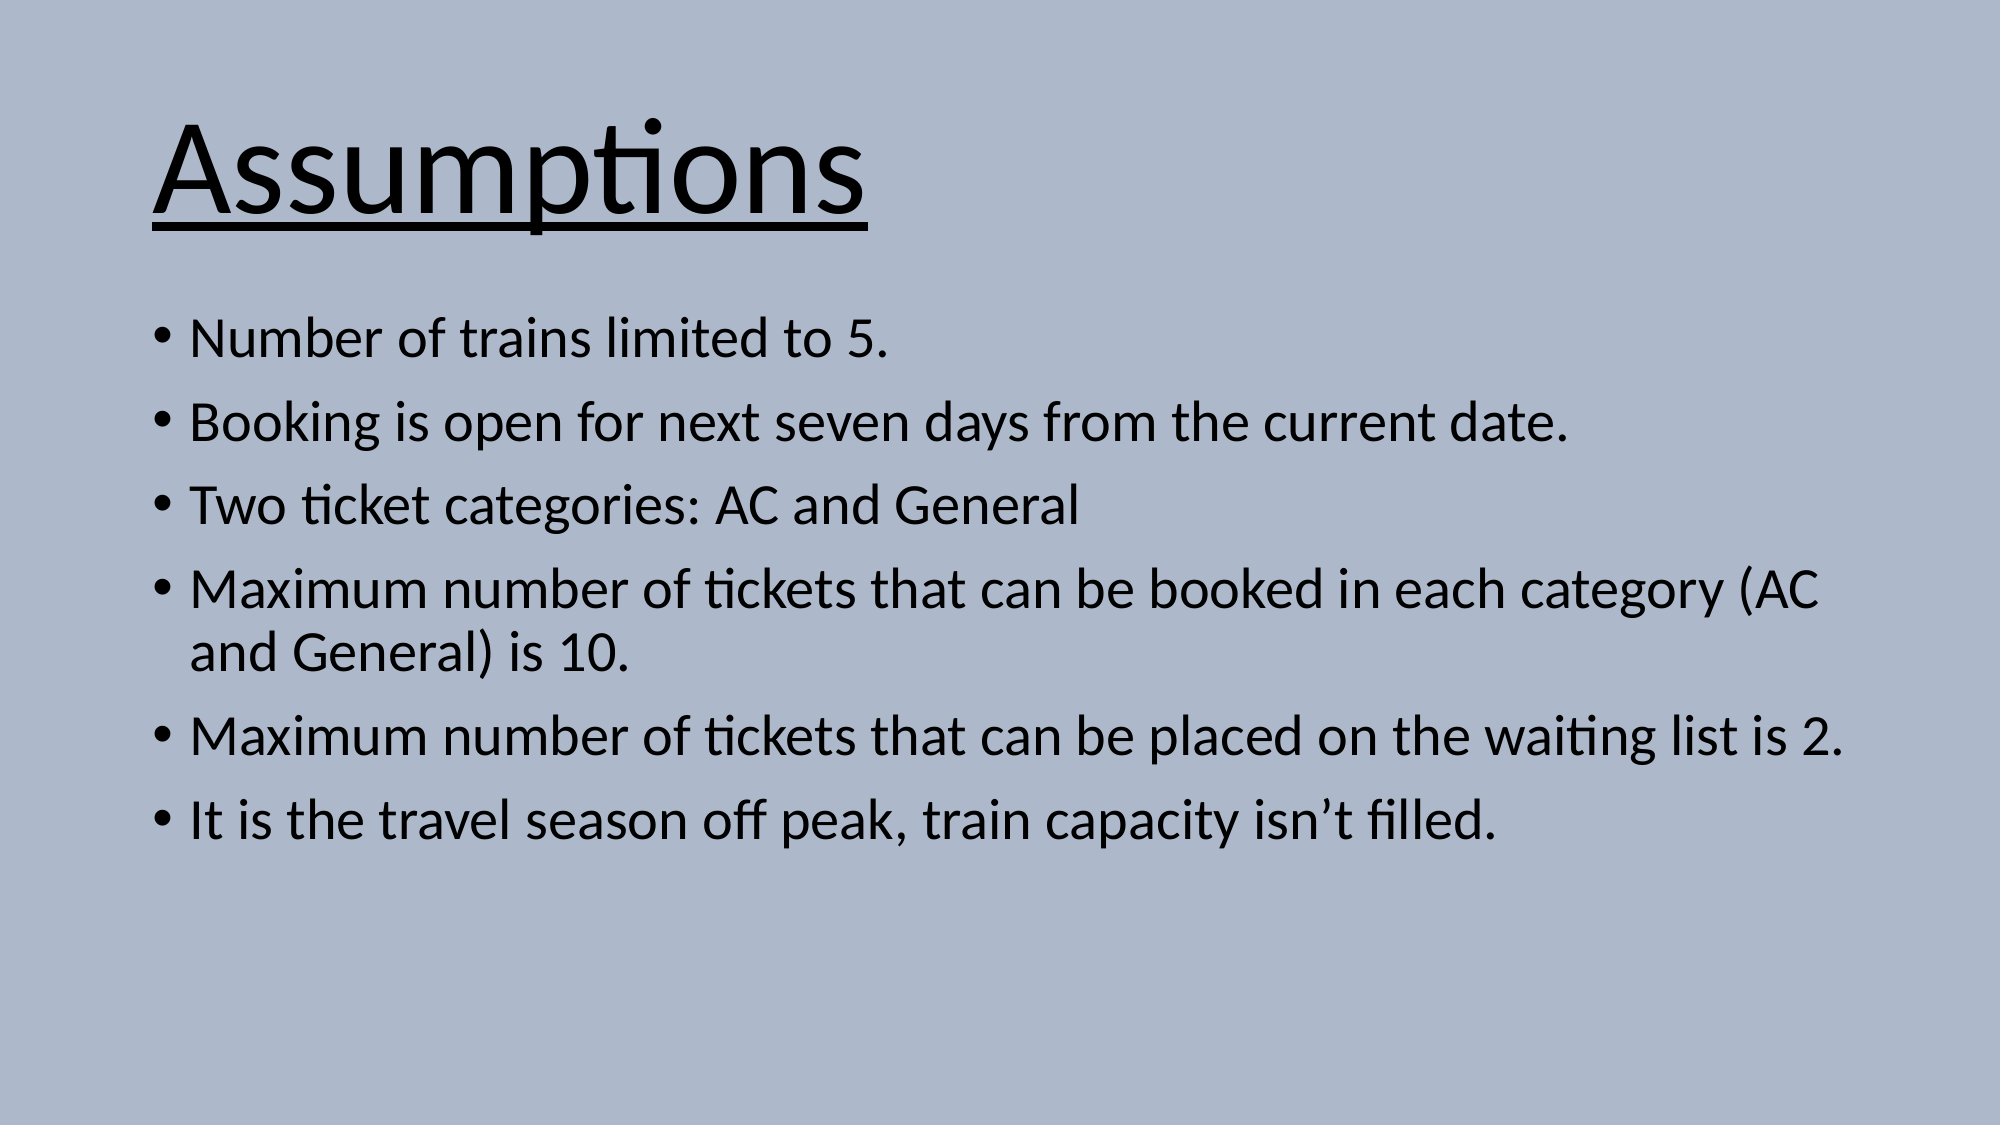

# Assumptions
Number of trains limited to 5.
Booking is open for next seven days from the current date.
Two ticket categories: AC and General
Maximum number of tickets that can be booked in each category (AC and General) is 10.
Maximum number of tickets that can be placed on the waiting list is 2.
It is the travel season off peak, train capacity isn’t filled.